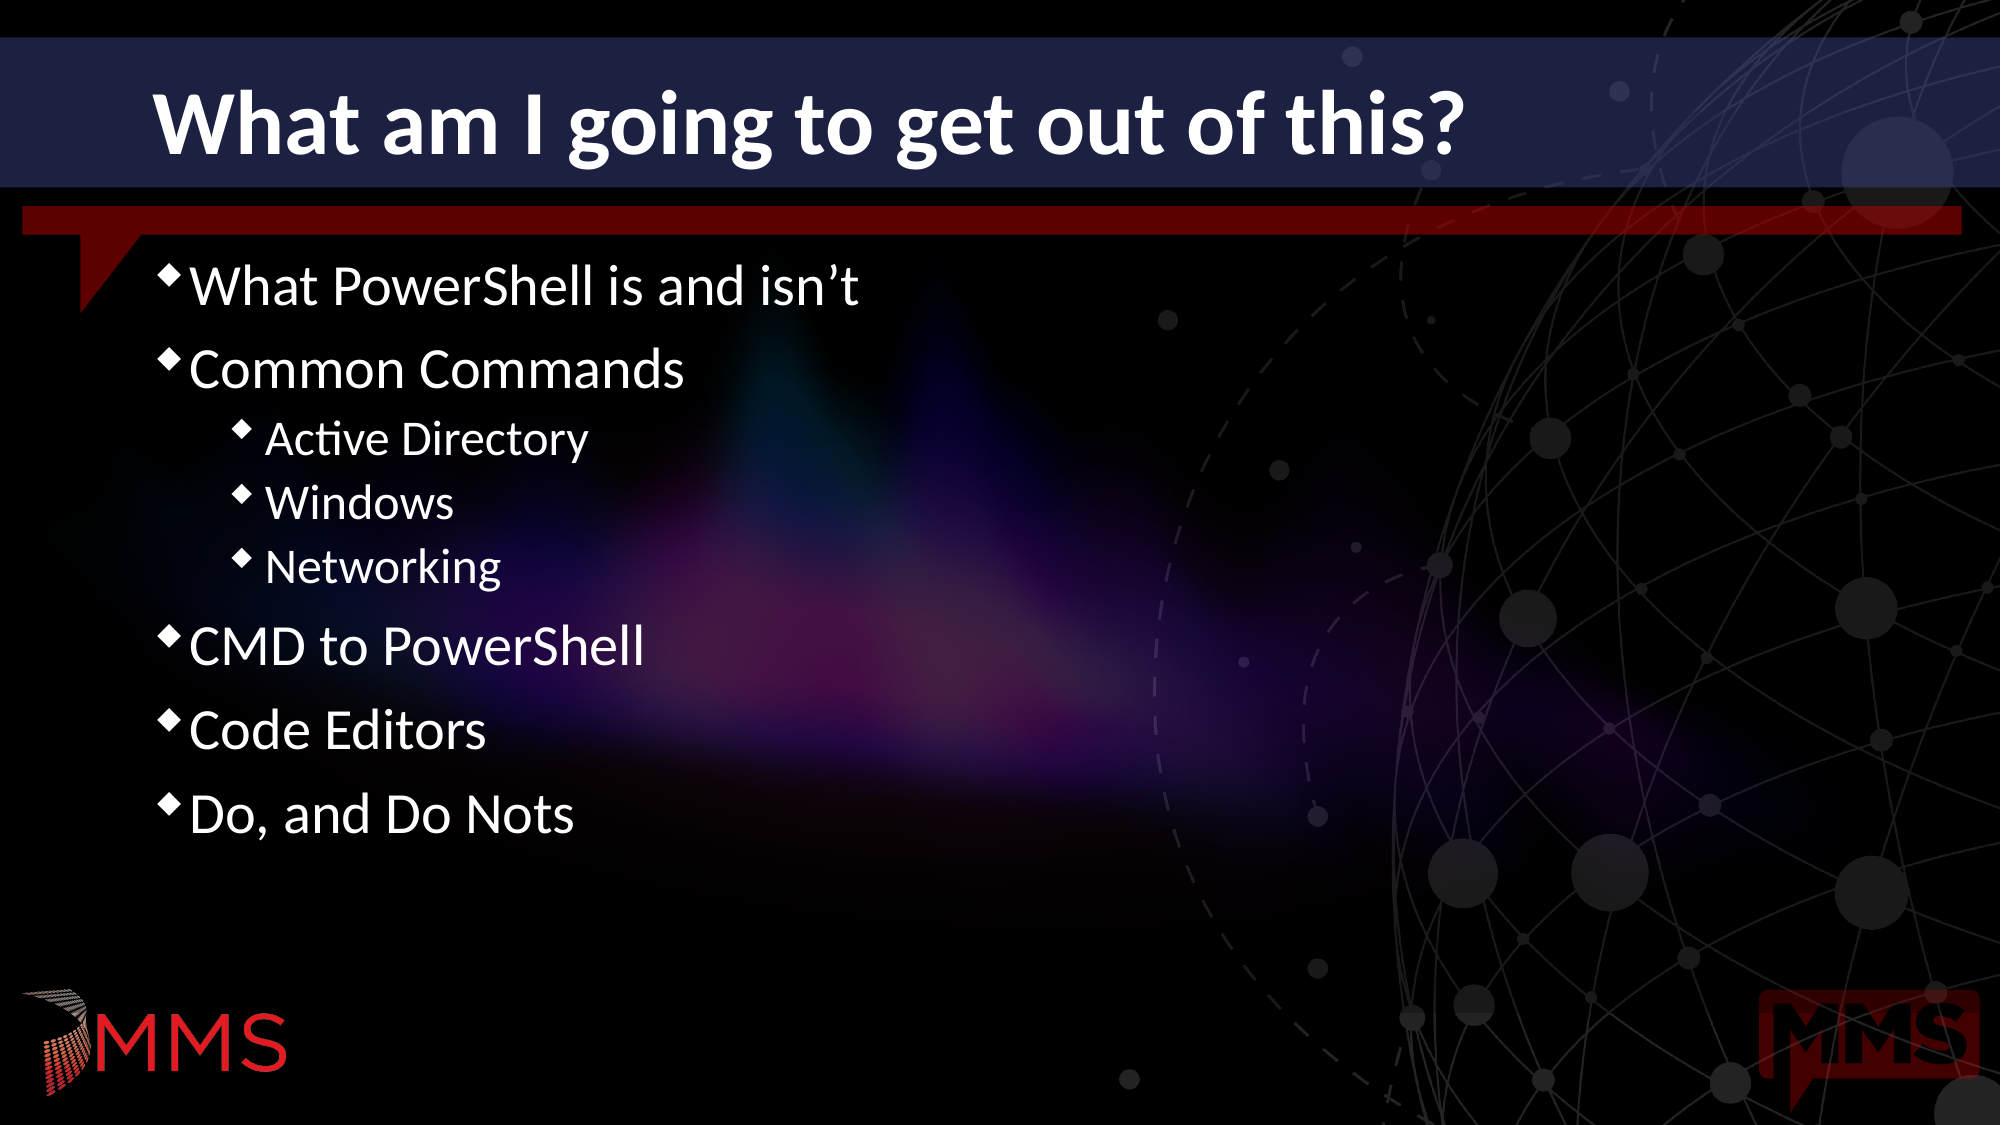

# What am I going to get out of this?
What PowerShell is and isn’t
Common Commands
Active Directory
Windows
Networking
CMD to PowerShell
Code Editors
Do, and Do Nots